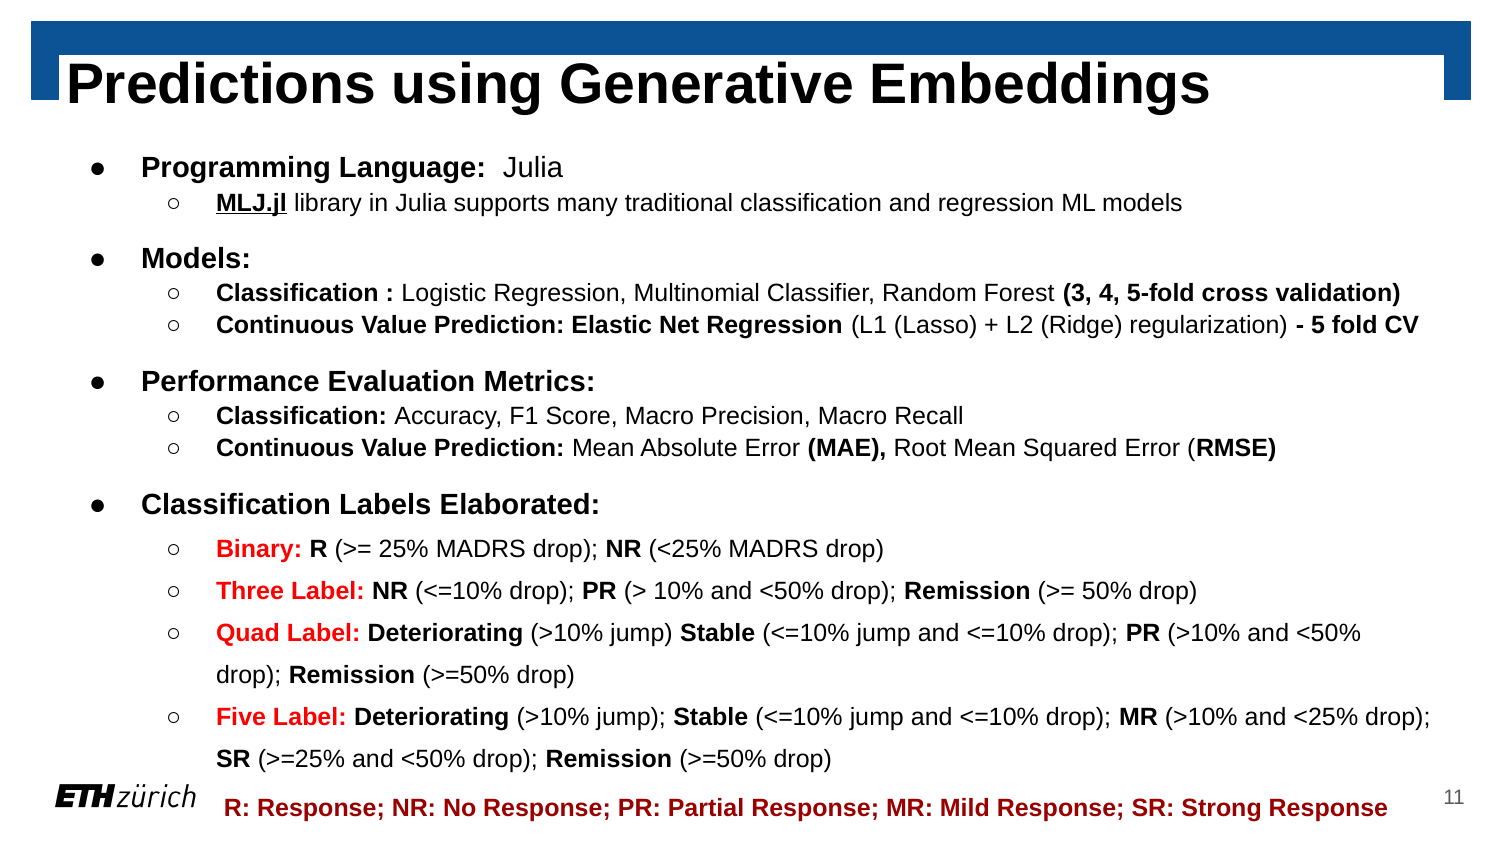

# Predictions using Generative Embeddings
Programming Language:  Julia
MLJ.jl library in Julia supports many traditional classification and regression ML models
Models:
Classification : Logistic Regression, Multinomial Classifier, Random Forest (3, 4, 5-fold cross validation)
Continuous Value Prediction: Elastic Net Regression (L1 (Lasso) + L2 (Ridge) regularization) - 5 fold CV
Performance Evaluation Metrics:
Classification: Accuracy, F1 Score, Macro Precision, Macro Recall
Continuous Value Prediction: Mean Absolute Error (MAE), Root Mean Squared Error (RMSE)
Classification Labels Elaborated:
Binary: R (>= 25% MADRS drop); NR (<25% MADRS drop)
Three Label: NR (<=10% drop); PR (> 10% and <50% drop); Remission (>= 50% drop)
Quad Label: Deteriorating (>10% jump) Stable (<=10% jump and <=10% drop); PR (>10% and <50% drop); Remission (>=50% drop)
Five Label: Deteriorating (>10% jump); Stable (<=10% jump and <=10% drop); MR (>10% and <25% drop); SR (>=25% and <50% drop); Remission (>=50% drop)
11
R: Response; NR: No Response; PR: Partial Response; MR: Mild Response; SR: Strong Response